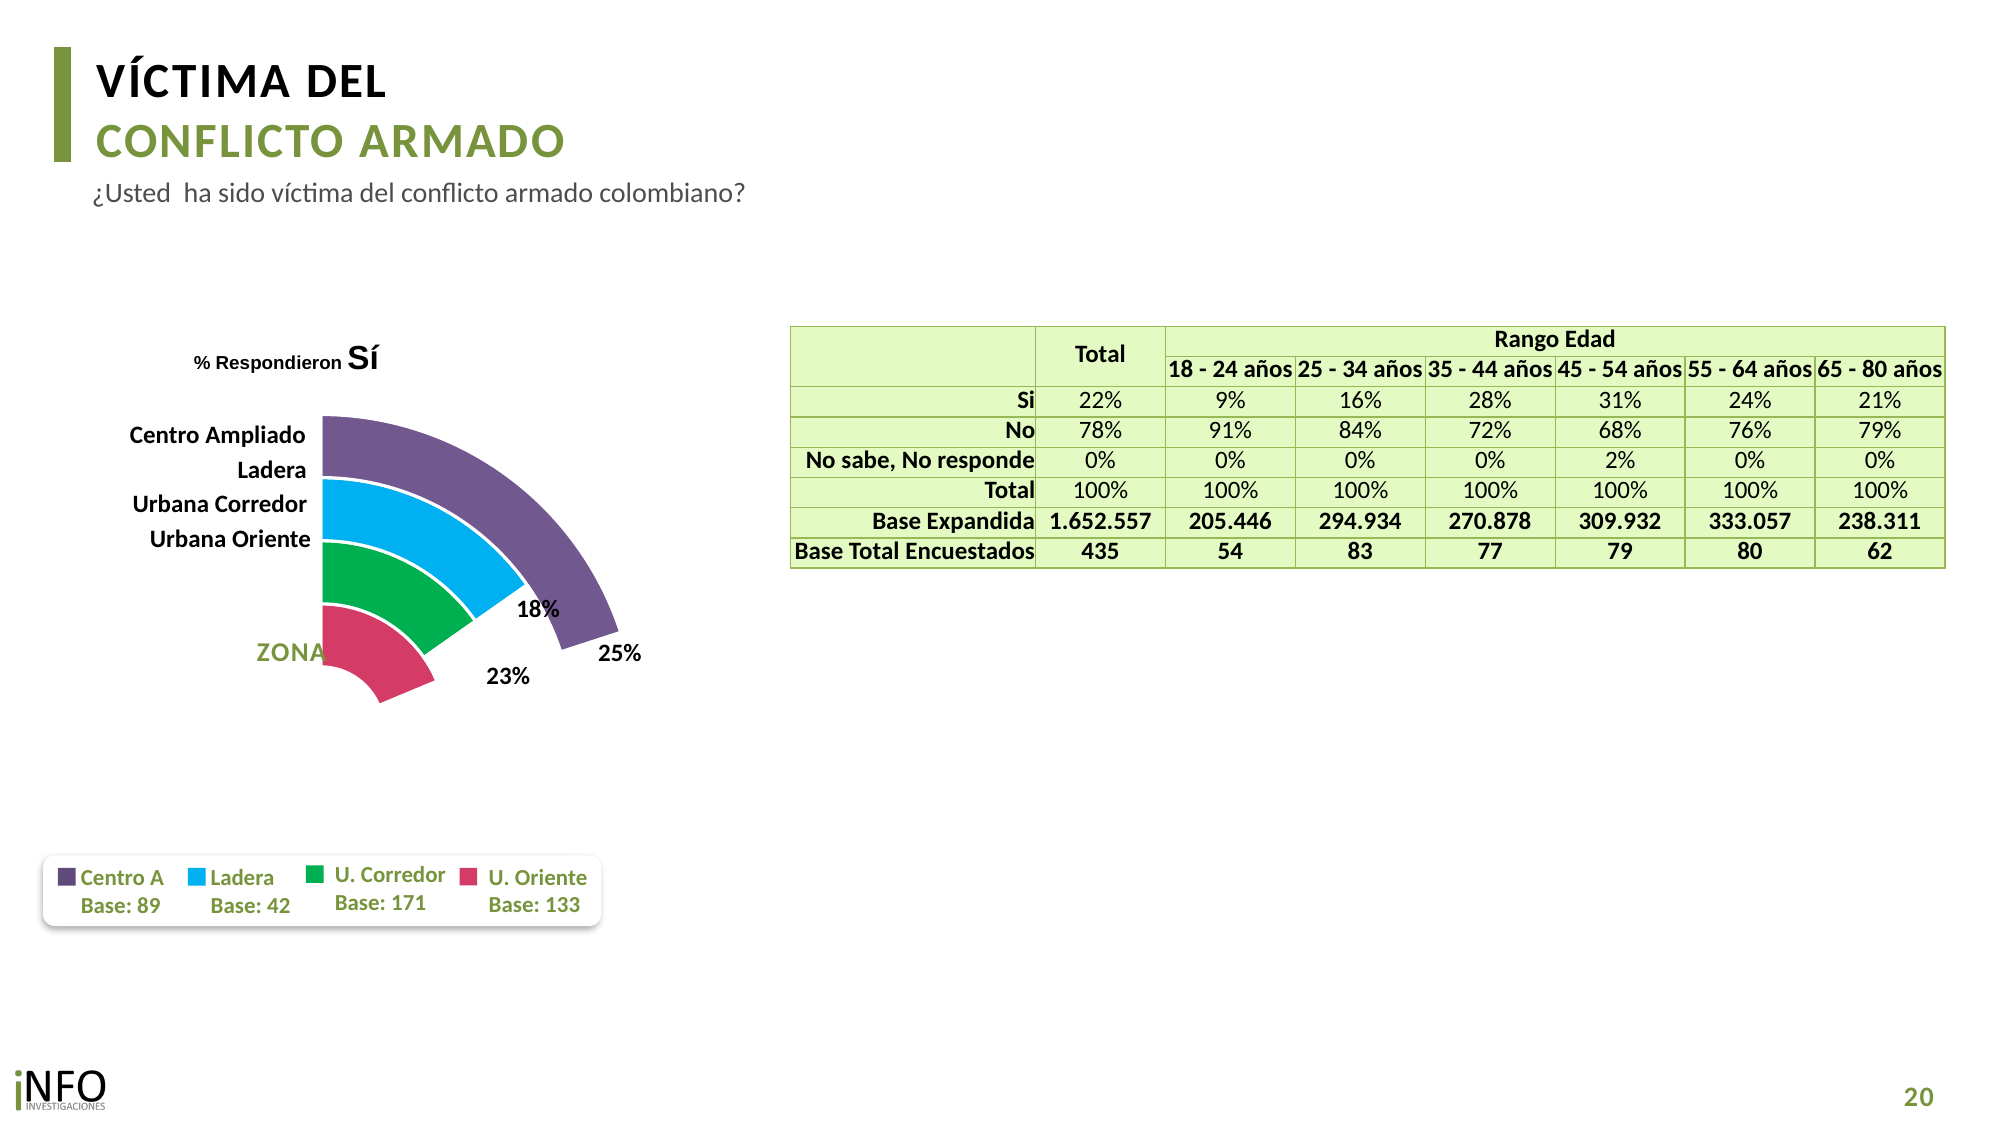

VÍCTIMA DEL
CONFLICTO ARMADO

¿Usted  ha sido víctima del conflicto armado colombiano?
% Respondieron Sí
|  | Total | Rango Edad |  |  |  |  |  |
| --- | --- | --- | --- | --- | --- | --- | --- |
|  |  | 18 - 24 años | 25 - 34 años | 35 - 44 años | 45 - 54 años | 55 - 64 años | 65 - 80 años |
| Si | 22% | 9% | 16% | 28% | 31% | 24% | 21% |
| No | 78% | 91% | 84% | 72% | 68% | 76% | 79% |
| No sabe, No responde | 0% | 0% | 0% | 0% | 2% | 0% | 0% |
| Total | 100% | 100% | 100% | 100% | 100% | 100% | 100% |
| Base Expandida | 1.652.557 | 205.446 | 294.934 | 270.878 | 309.932 | 333.057 | 238.311 |
| Base Total Encuestados | 435 | 54 | 83 | 77 | 79 | 80 | 62 |

### Chart

| Category | UO | UC | Ladera | CA |
|---|---|---|---|---|
| One | 0.23 | 0.18 | 0.18 | 0.25 |
| Two | 1.0 | 1.0 | 1.0 | 1.0 |
Centro Ampliado
Ladera
Urbana Corredor
Urbana Oriente
18%
25%
ZONA
23%
U. Corredor
Base: 171
U. Oriente
Base: 133

Centro A
Base: 89
Ladera
Base: 42

20